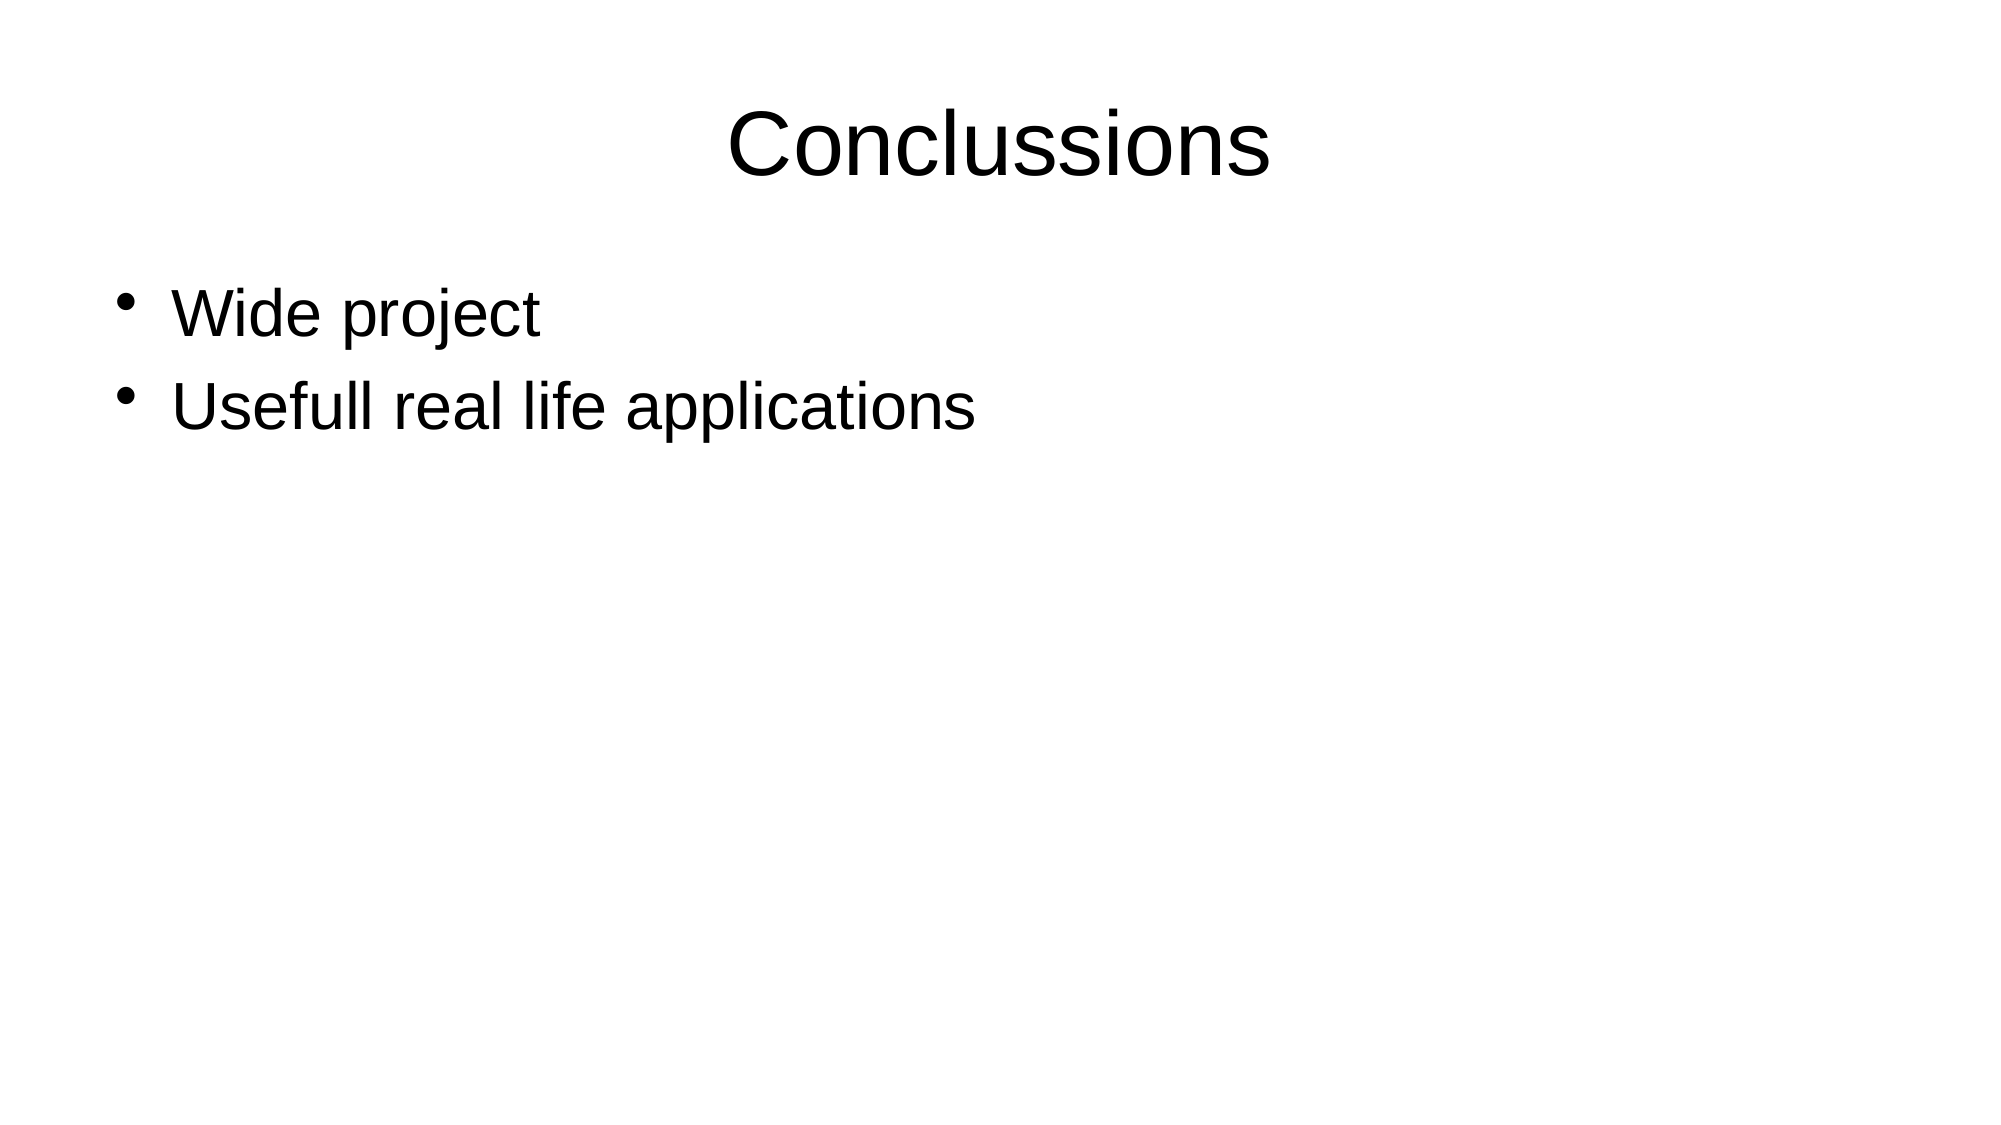

# Conclussions
Wide project
Usefull real life applications